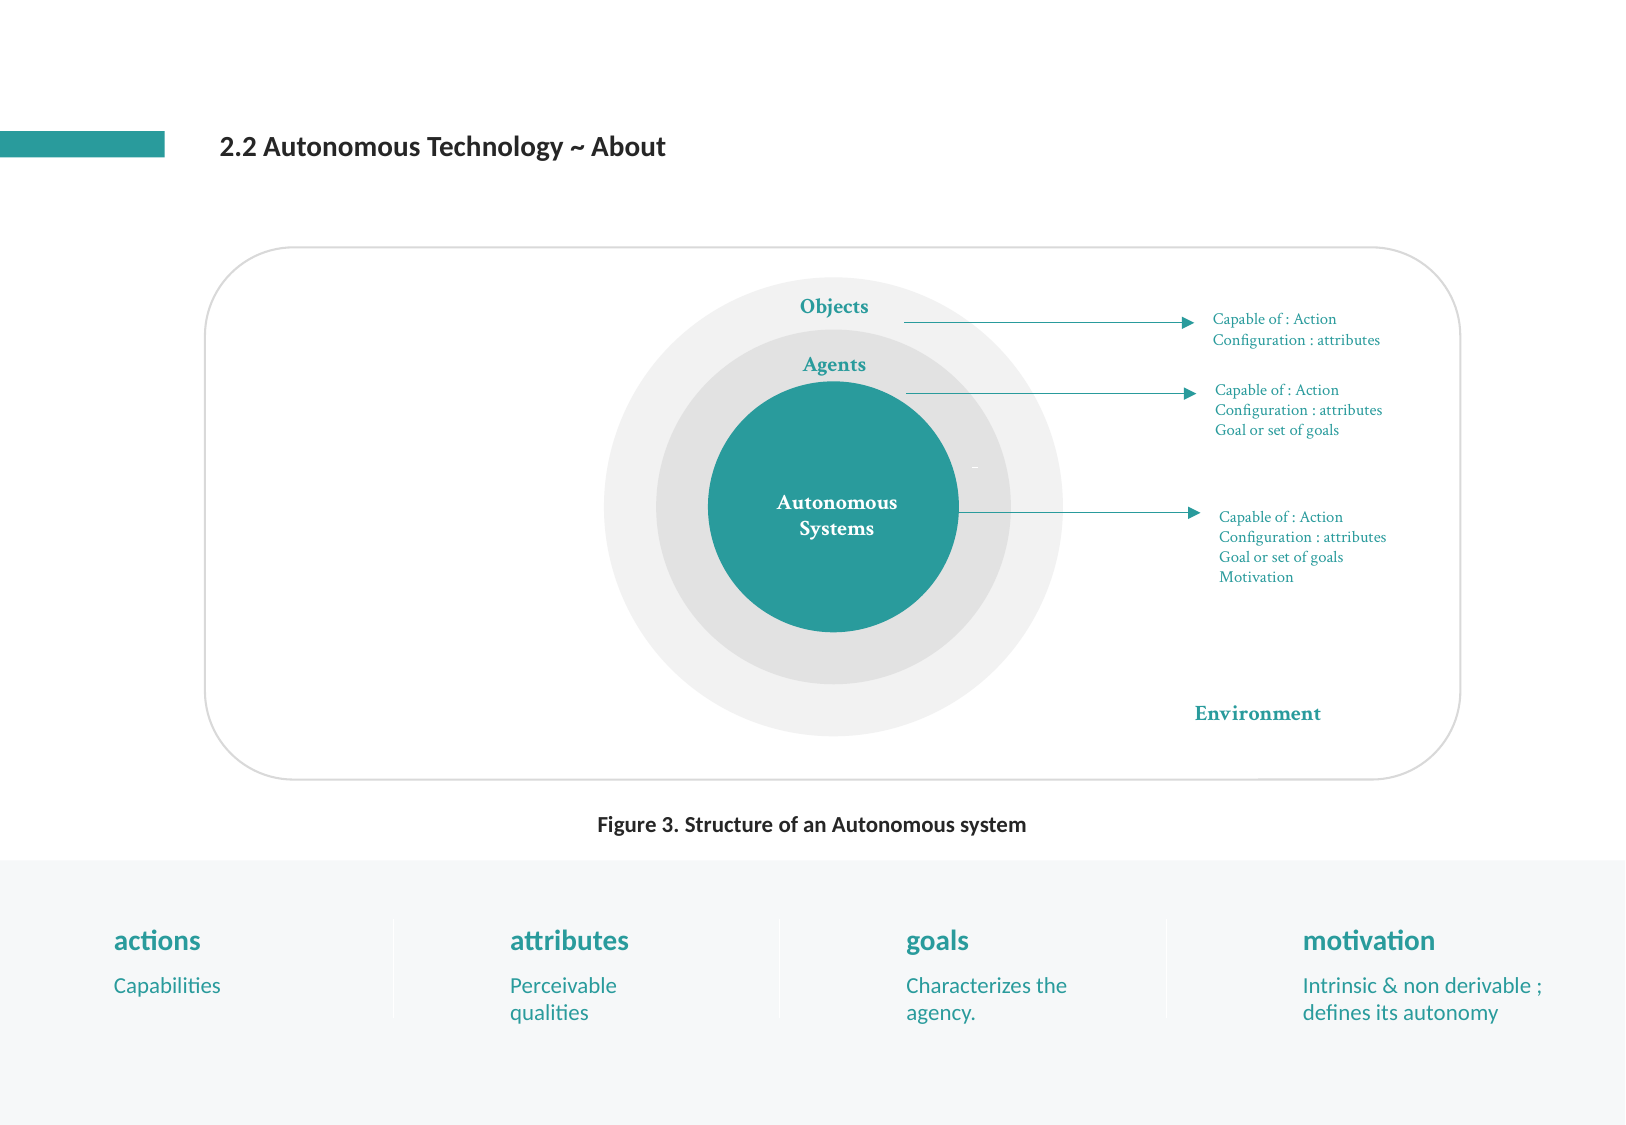

2.2 Autonomous Technology ~ About

Objects
Capable of : Action
Configuration : attributes

Agents
Capable of : Action
Configuration : attributes
Goal or set of goals

Autonomous Systems
Capable of : Action
Configuration : attributes
Goal or set of goals
Motivation
Environment
Figure 3. Structure of an Autonomous system

actions
attributes
goals
motivation
Capabilities
Perceivable qualities
Characterizes the agency.
Intrinsic & non derivable ; defines its autonomy
11